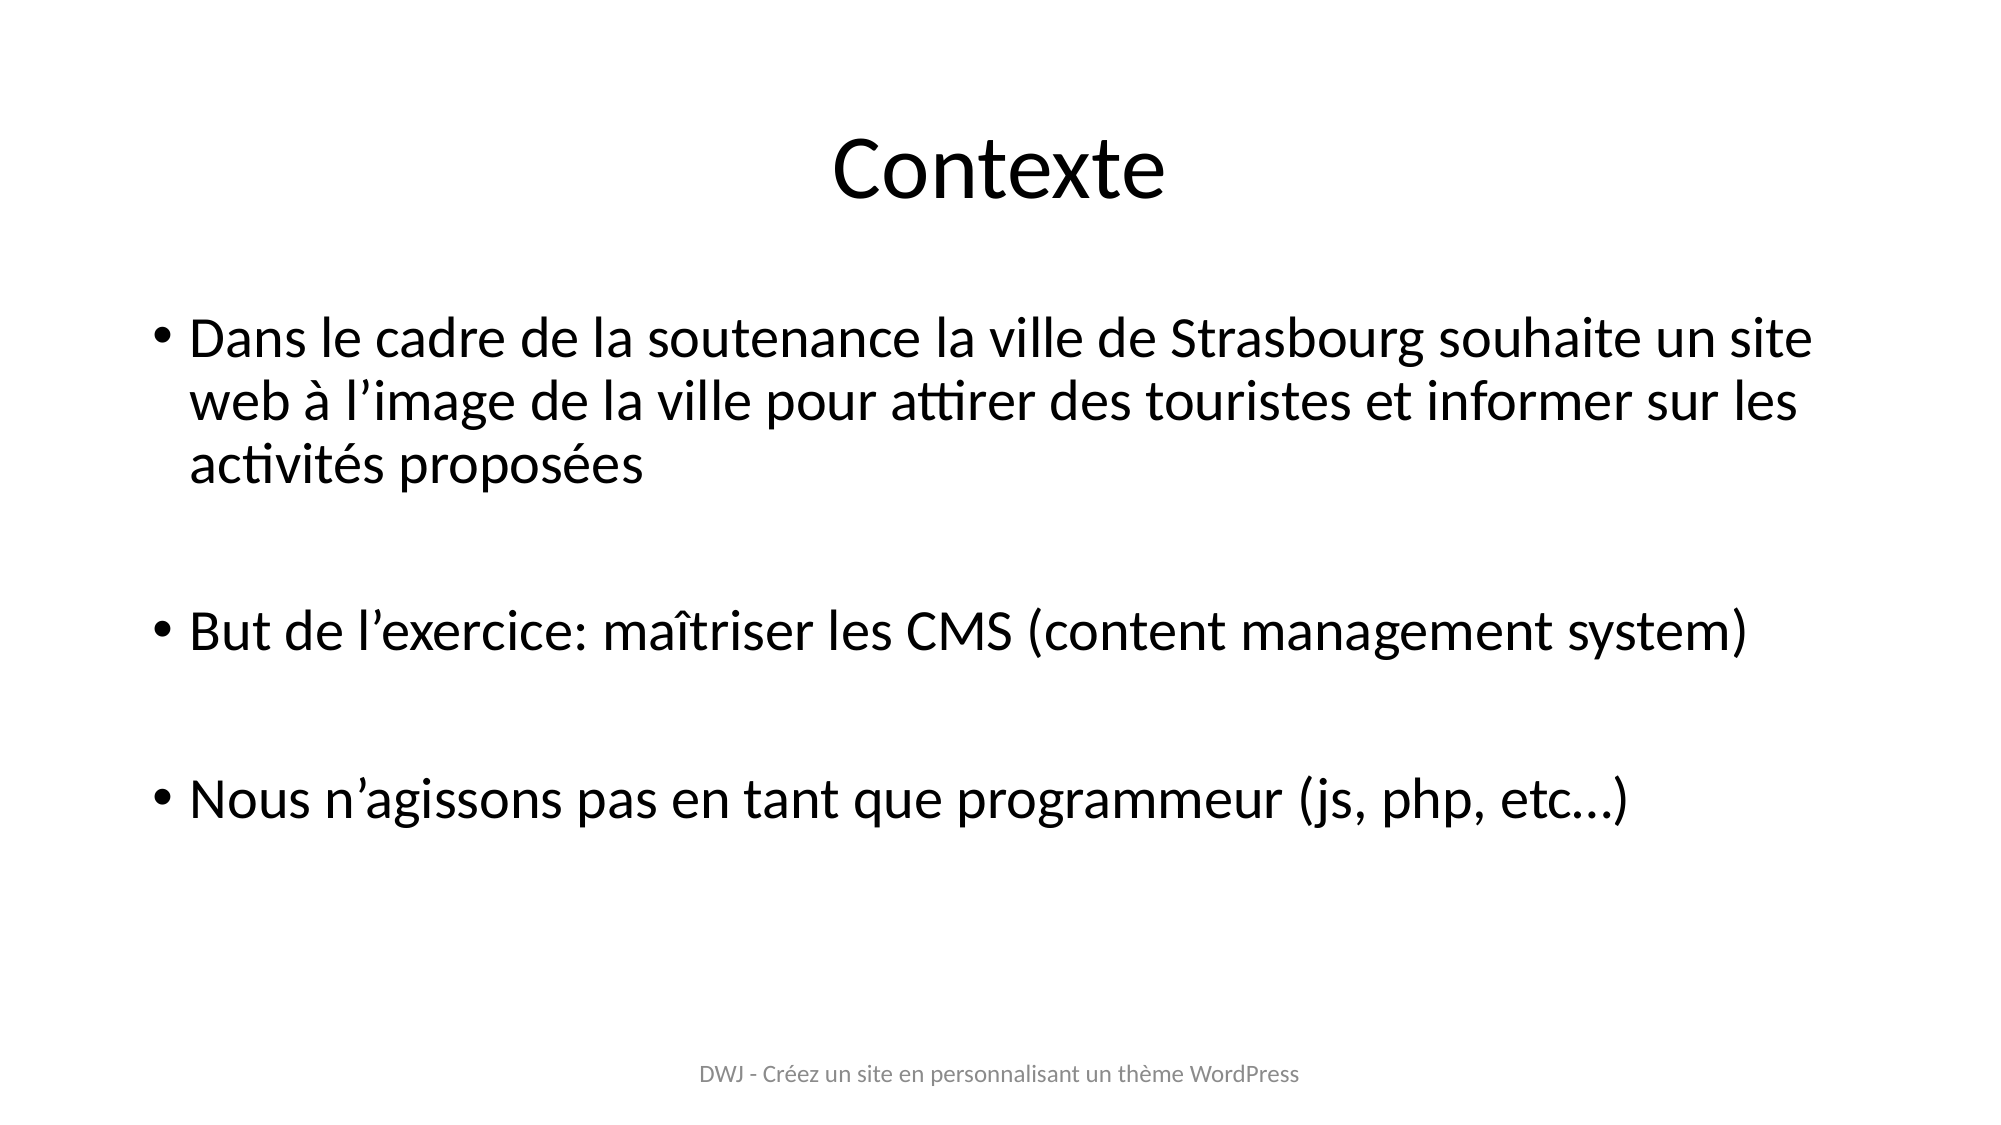

# Contexte
Dans le cadre de la soutenance la ville de Strasbourg souhaite un site web à l’image de la ville pour attirer des touristes et informer sur les activités proposées

But de l’exercice: maîtriser les CMS (content management system)

Nous n’agissons pas en tant que programmeur (js, php, etc…)

DWJ - Créez un site en personnalisant un thème WordPress